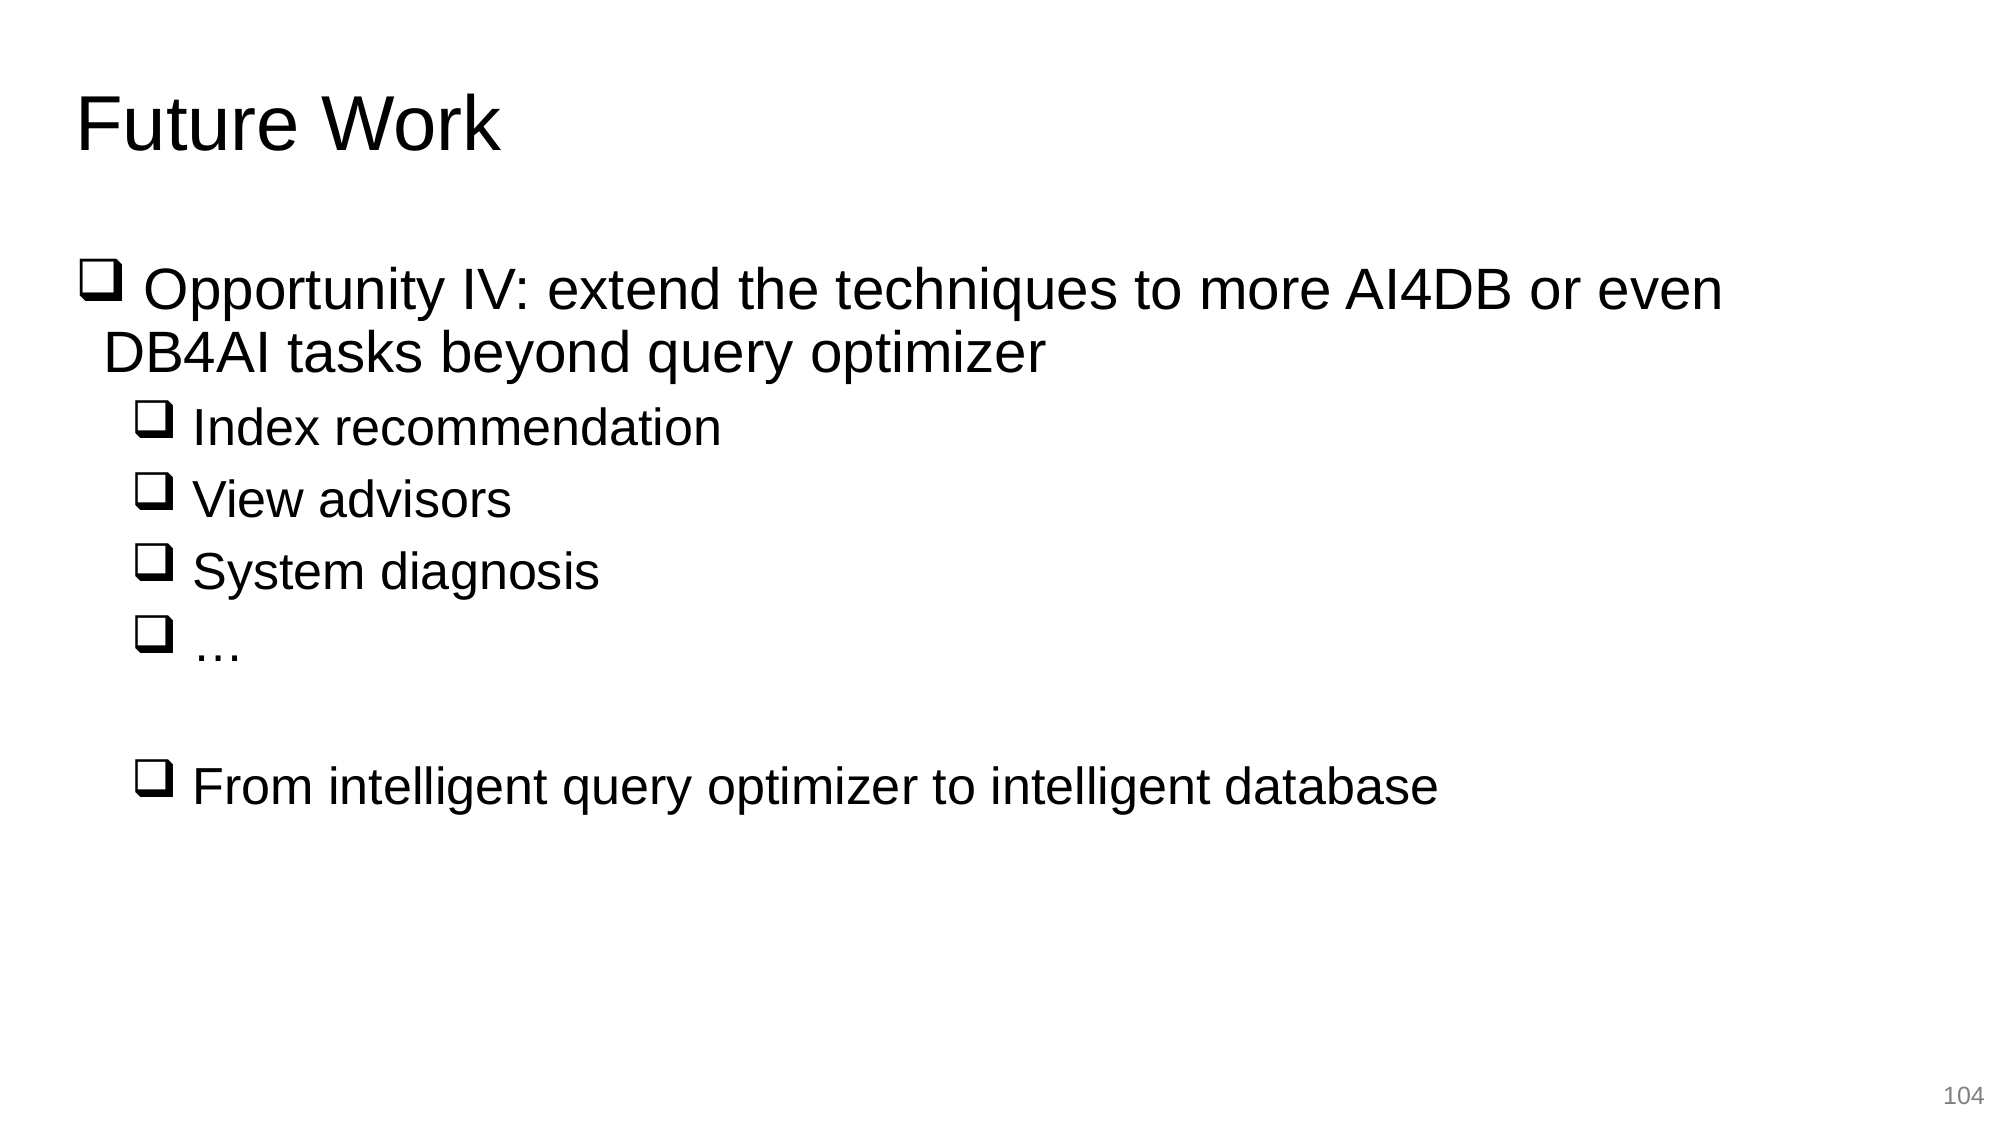

Future Work
 Opportunity IV: extend the techniques to more AI4DB or even DB4AI tasks beyond query optimizer
 Index recommendation
 View advisors
 System diagnosis
 …

 From intelligent query optimizer to intelligent database

104